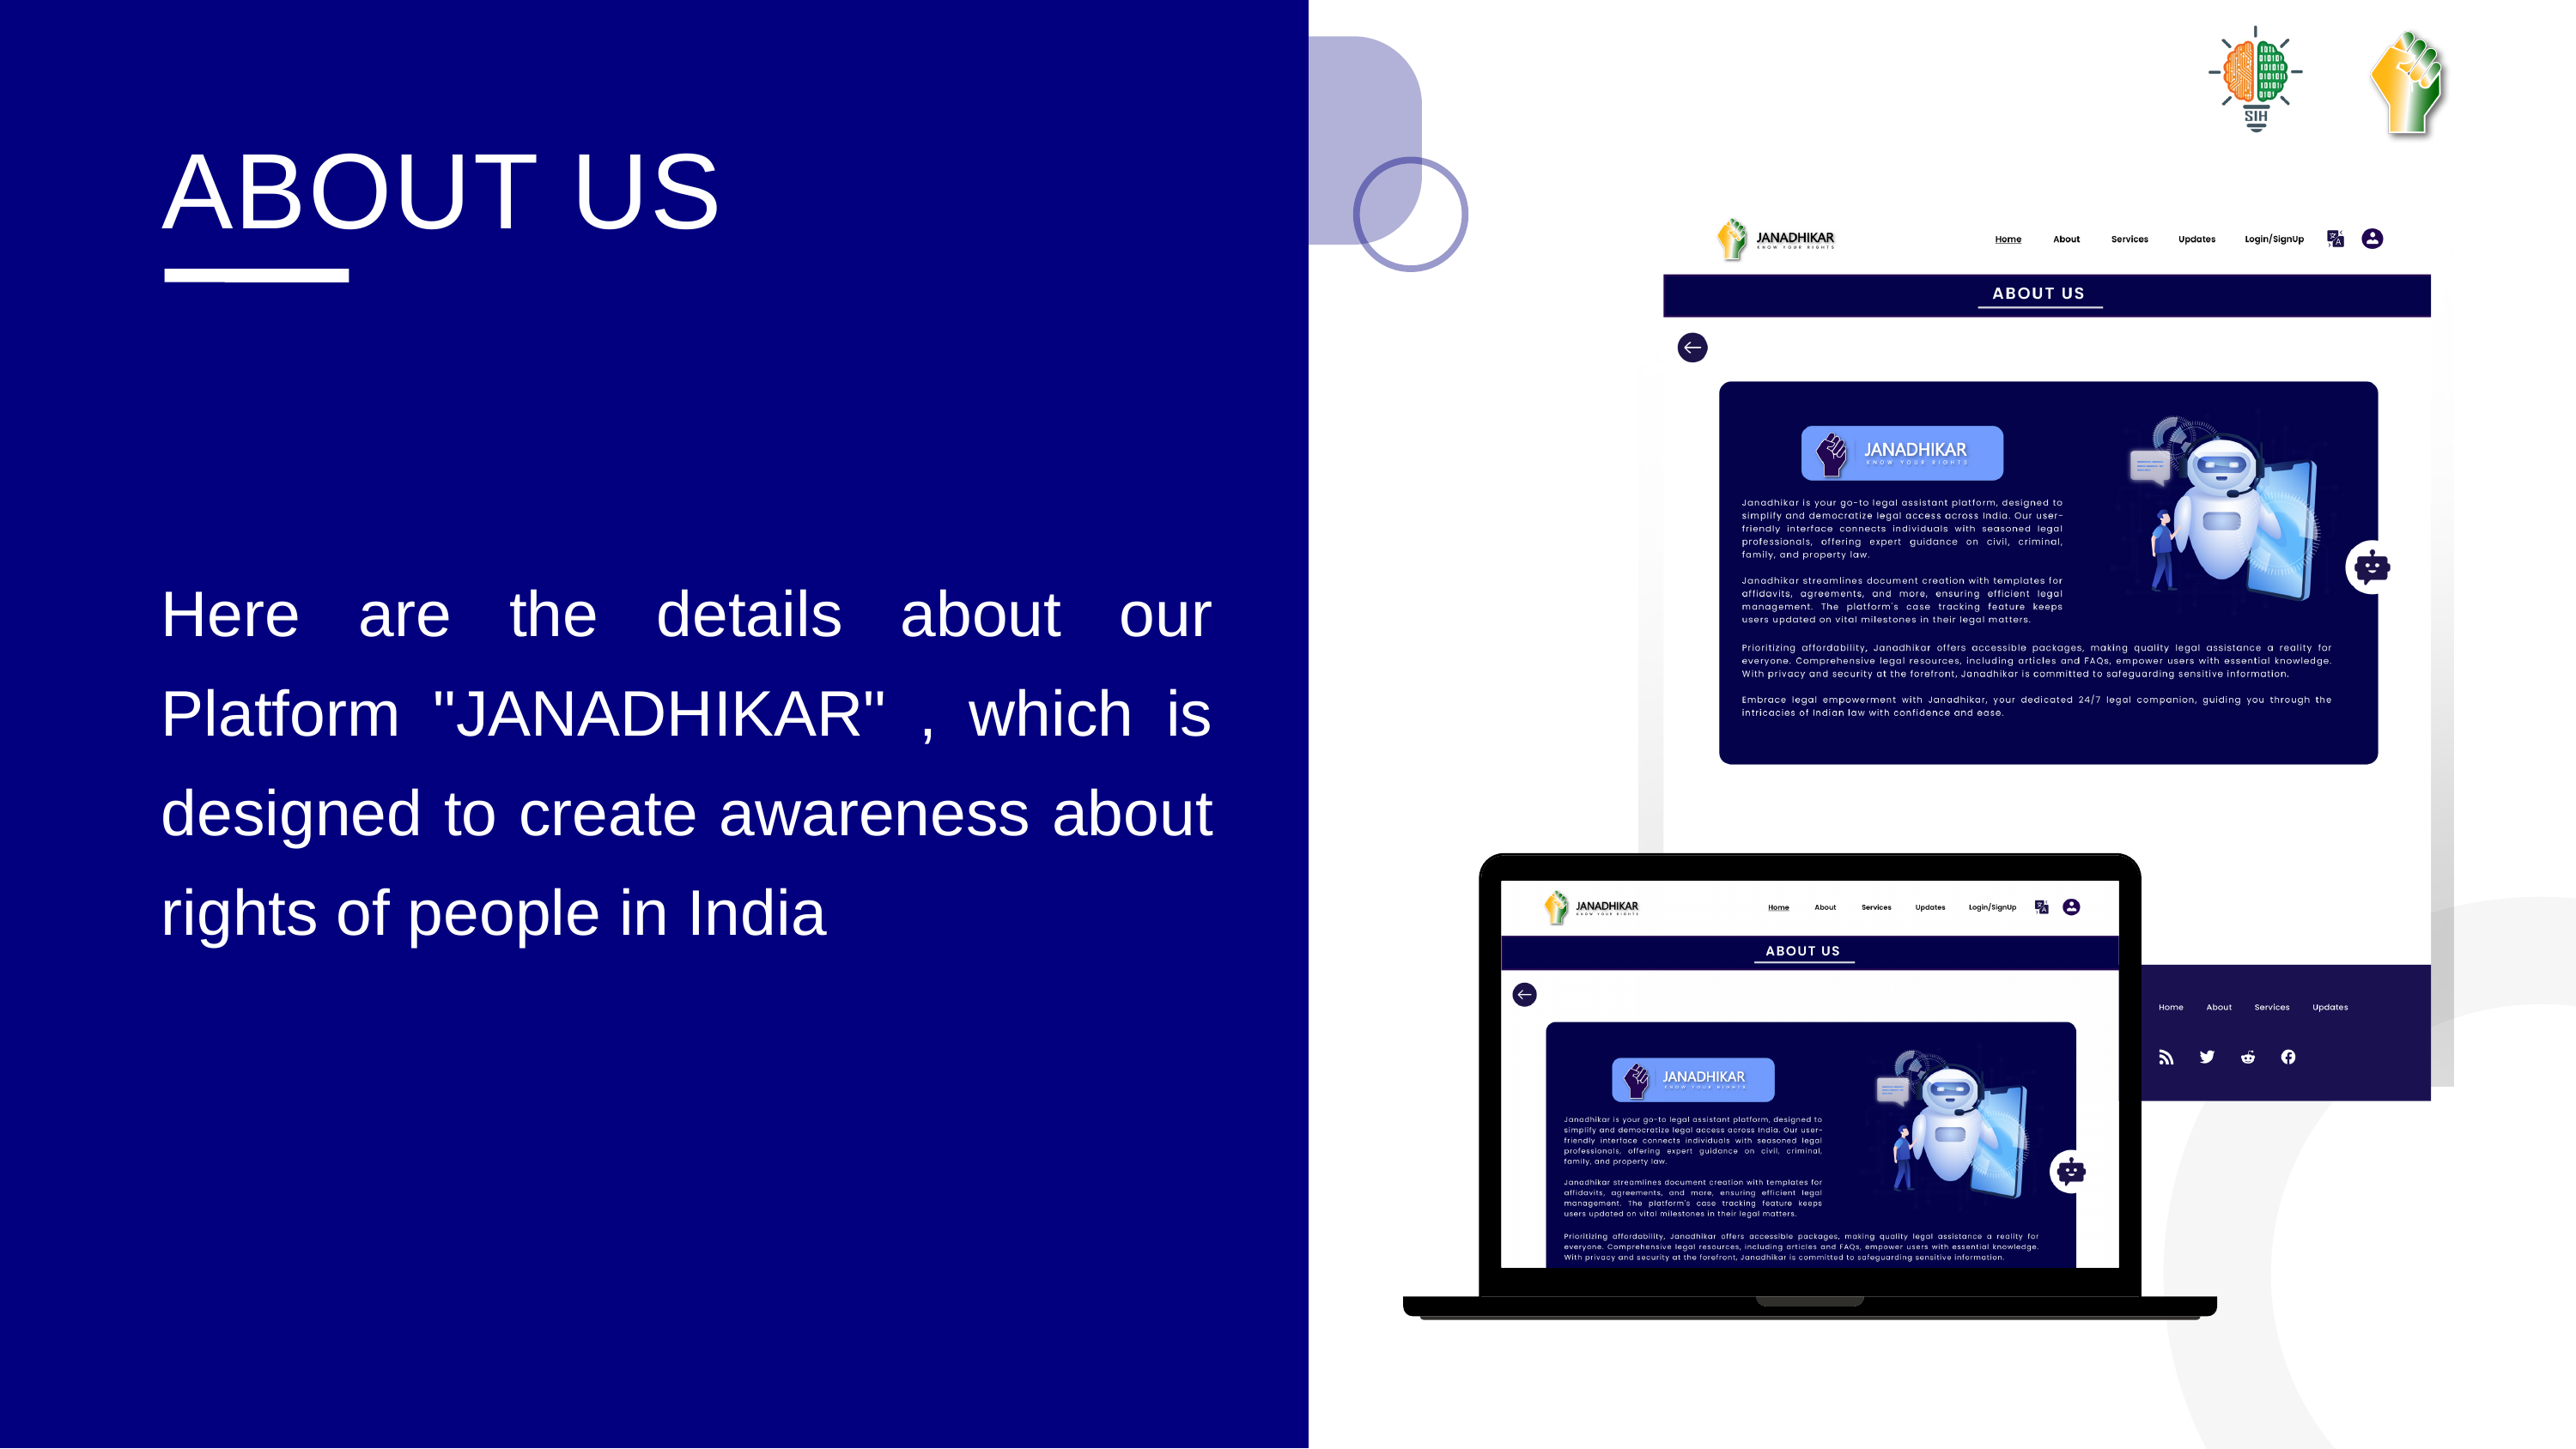

ABOUT US

Here are the details about our Platform "JANADHIKAR" , which is designed to create awareness about rights of people in India